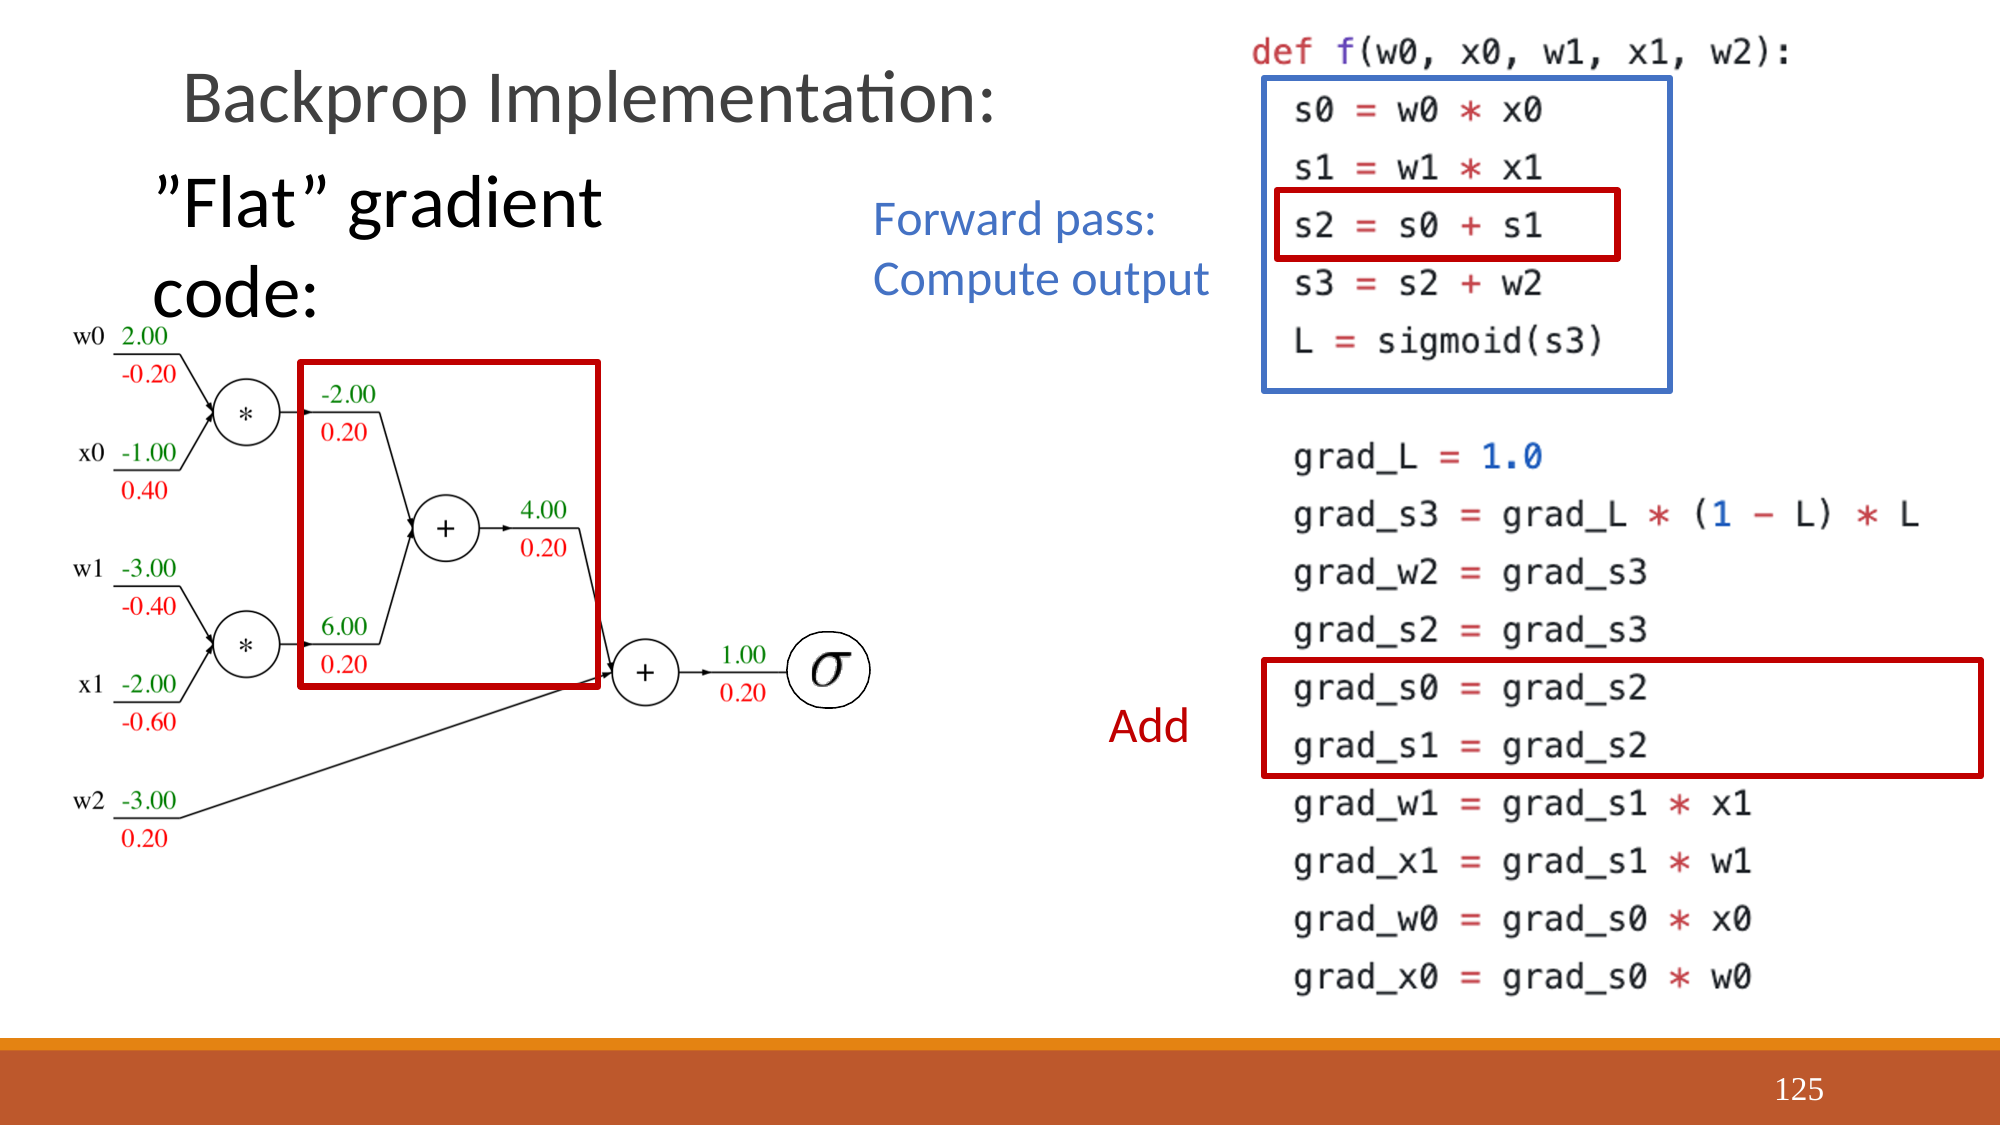

# Backprop Implementation:

”Flat” gradient code:
Forward pass: Compute output

Add

125
Justin Johnson
September 23, 2019